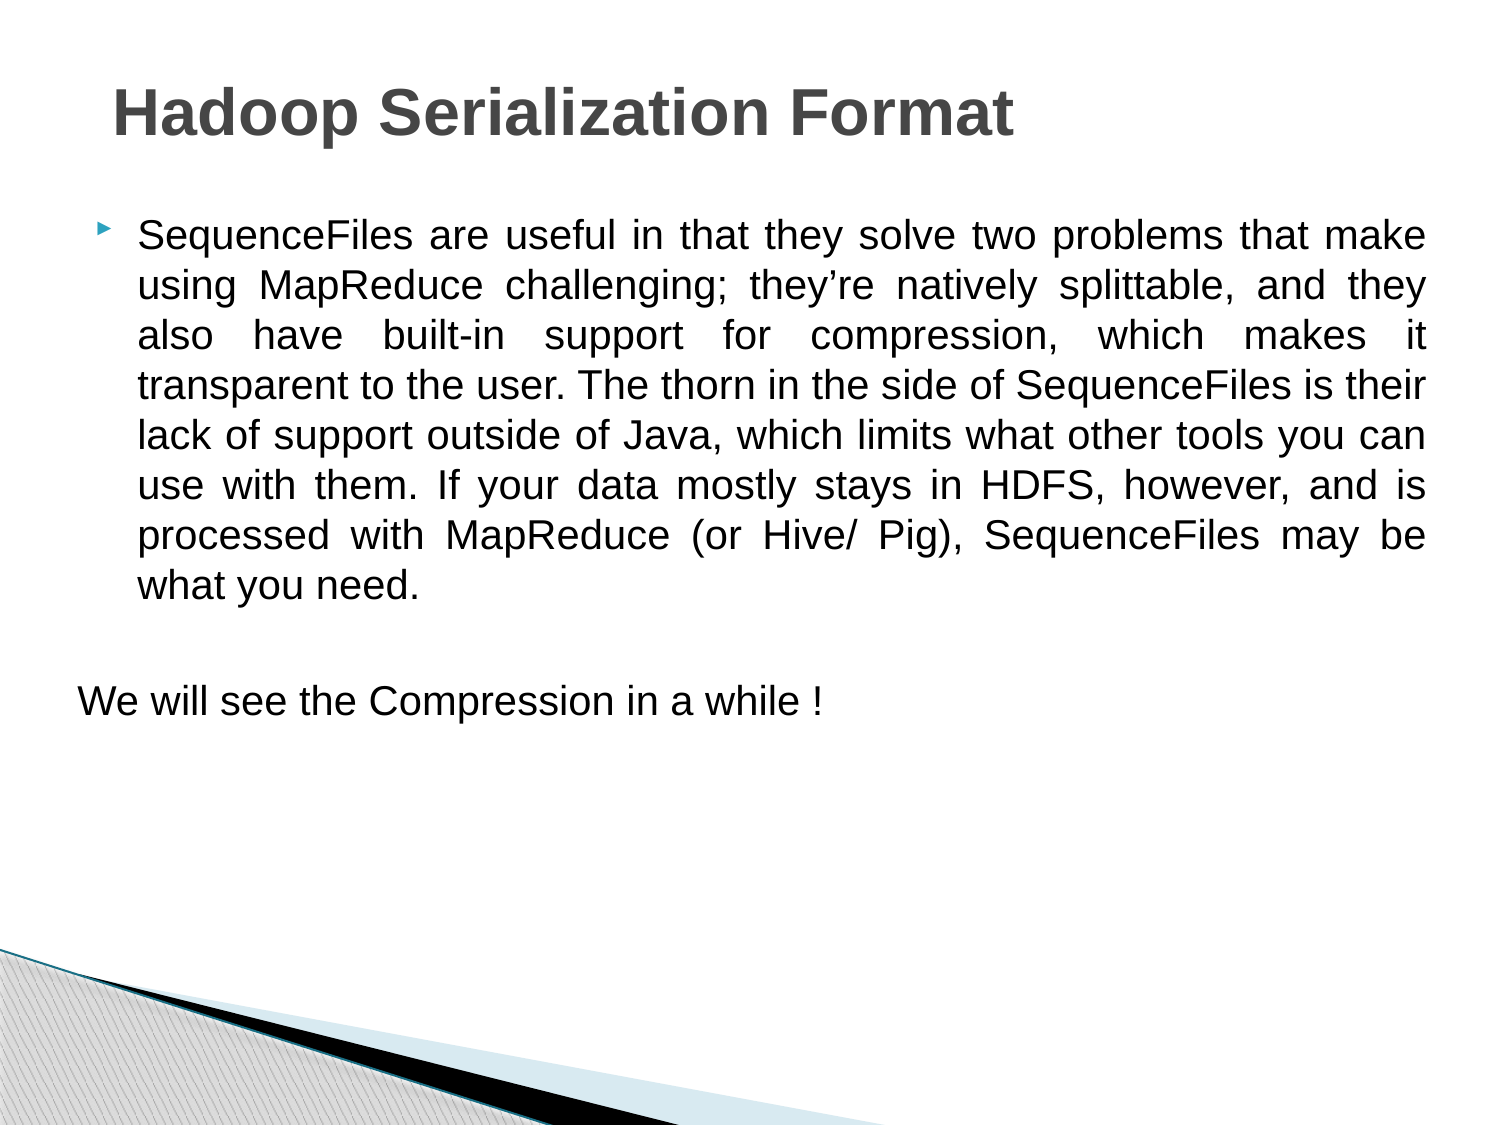

# Hadoop Serialization Format

SequenceFiles are useful in that they solve two problems that make using MapReduce challenging; they’re natively splittable, and they also have built-in support for compression, which makes it transparent to the user. The thorn in the side of SequenceFiles is their lack of support outside of Java, which limits what other tools you can use with them. If your data mostly stays in HDFS, however, and is processed with MapReduce (or Hive/ Pig), SequenceFiles may be what you need.

We will see the Compression in a while !